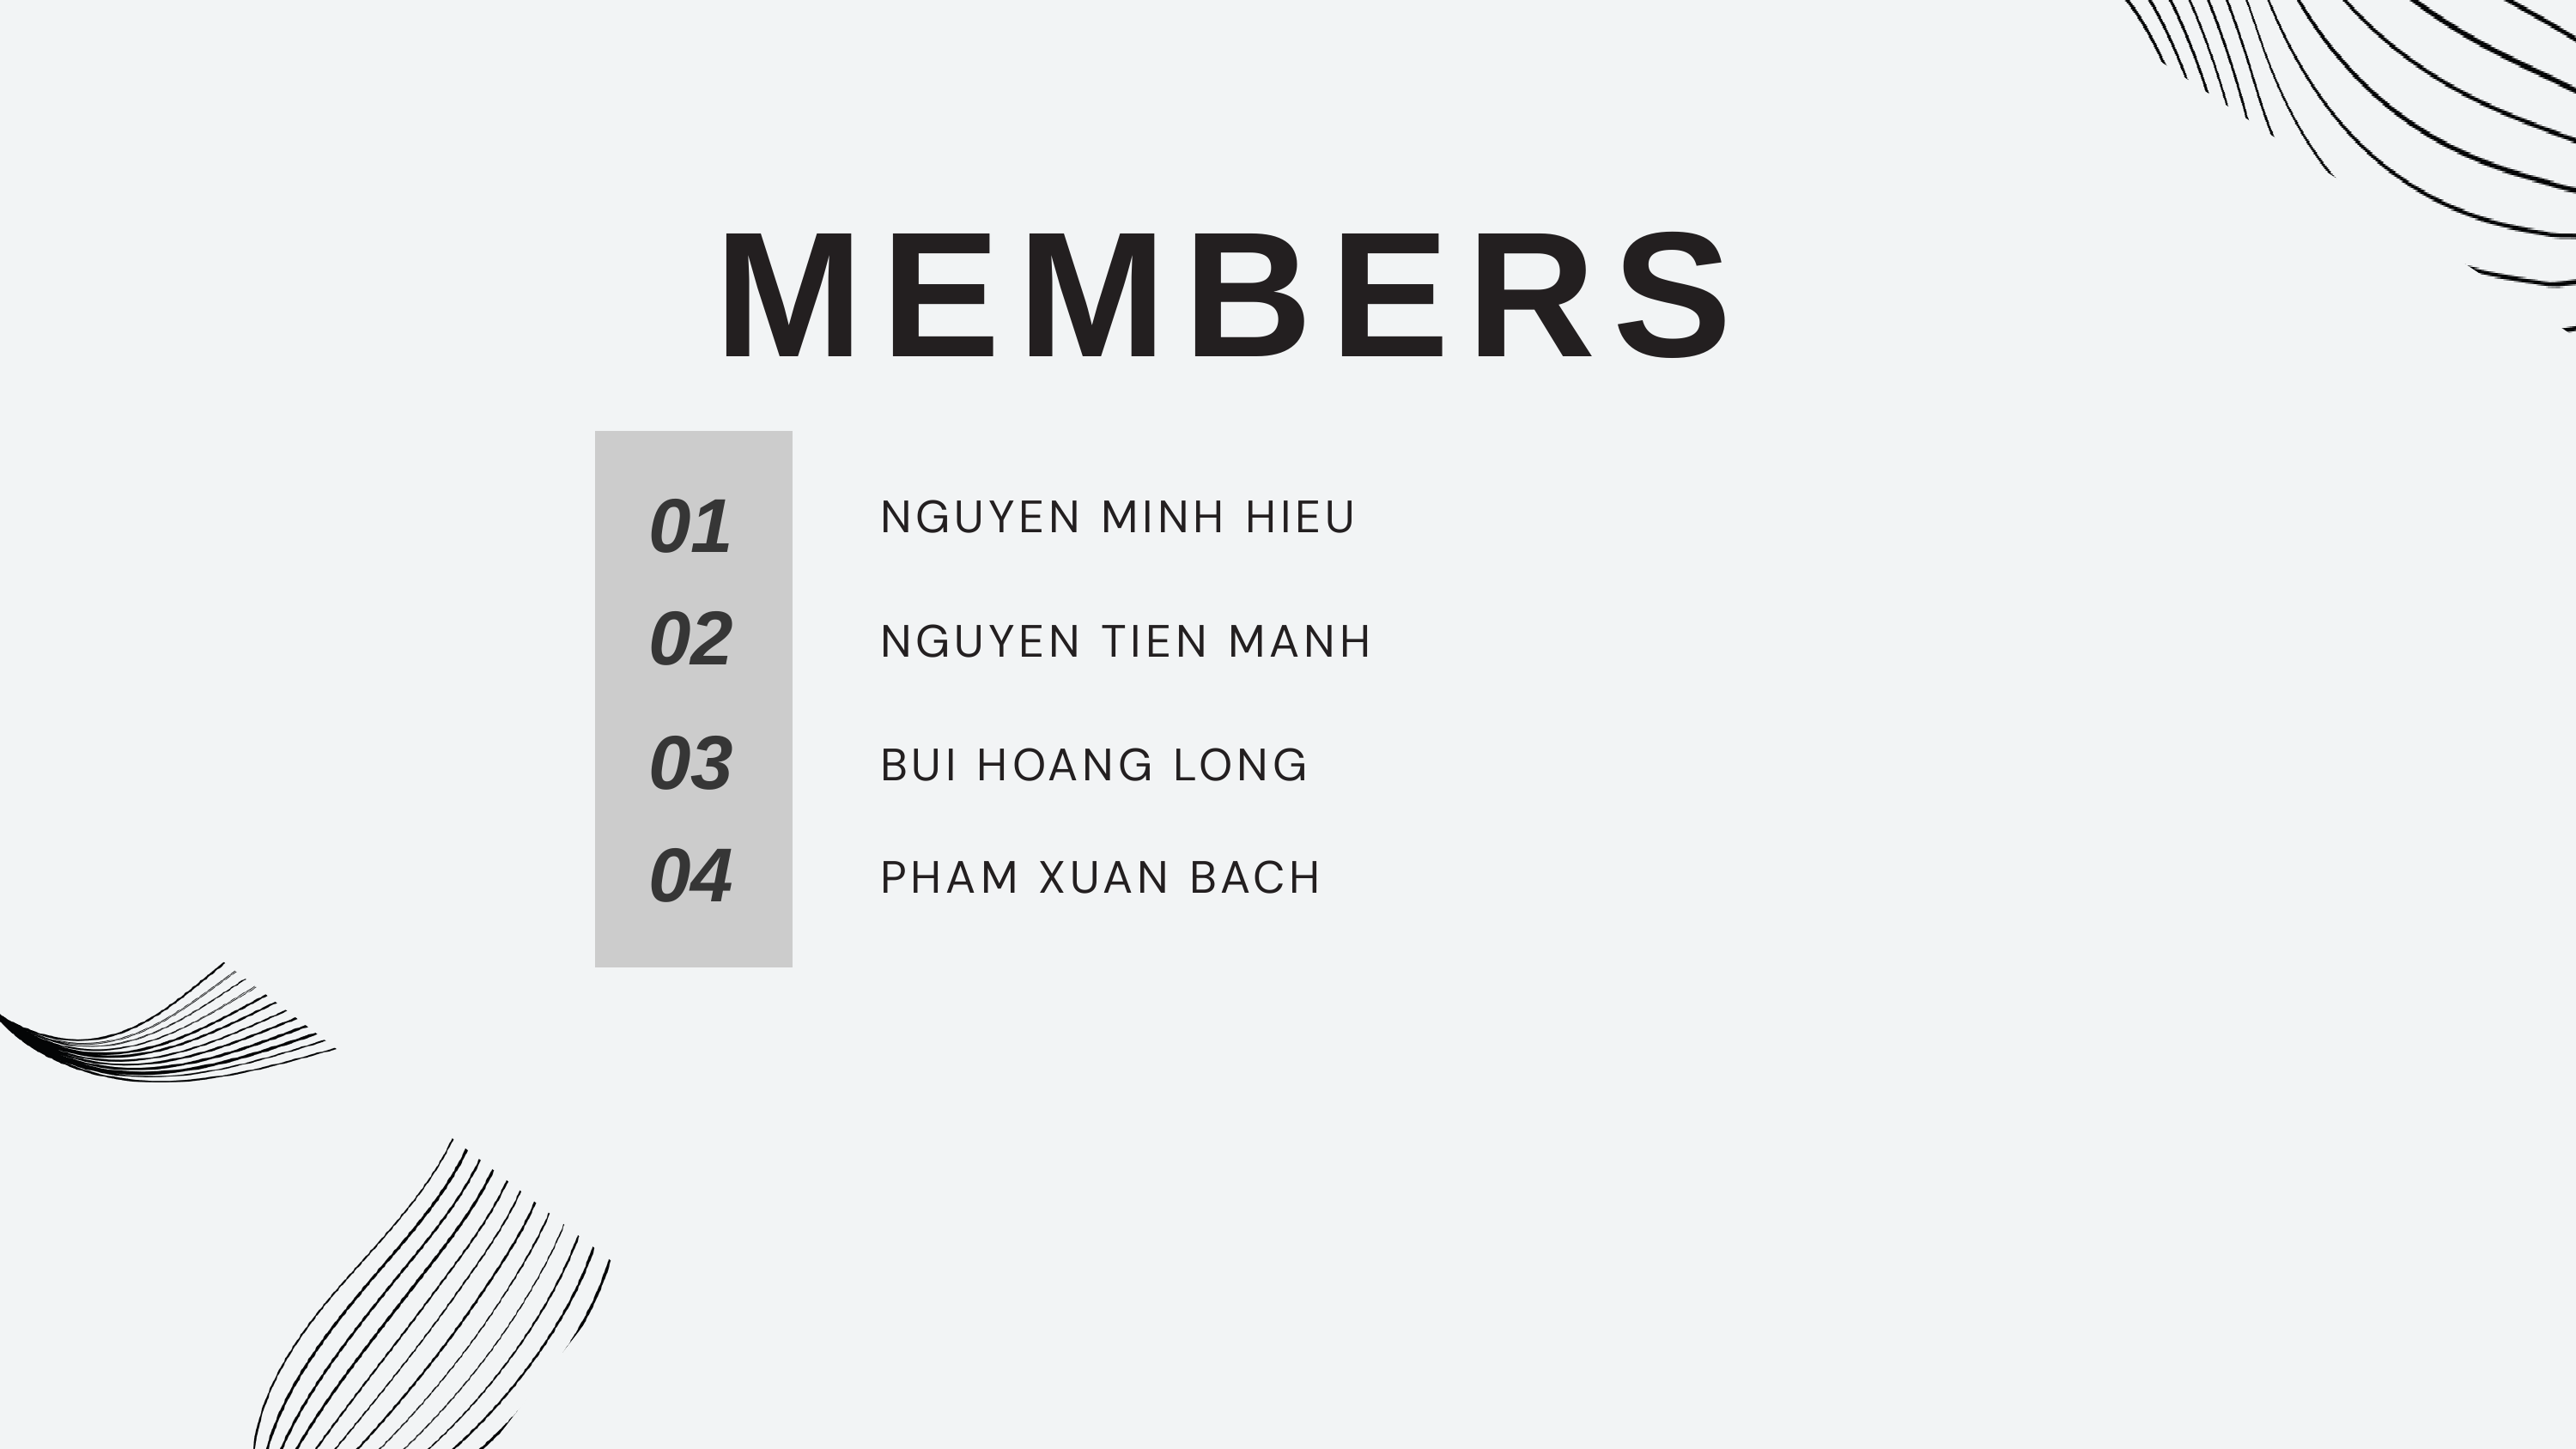

MEMBERS

01
NGUYEN MINH HIEU
02
NGUYEN TIEN MANH
03
BUI HOANG LONG

04
PHAM XUAN BACH